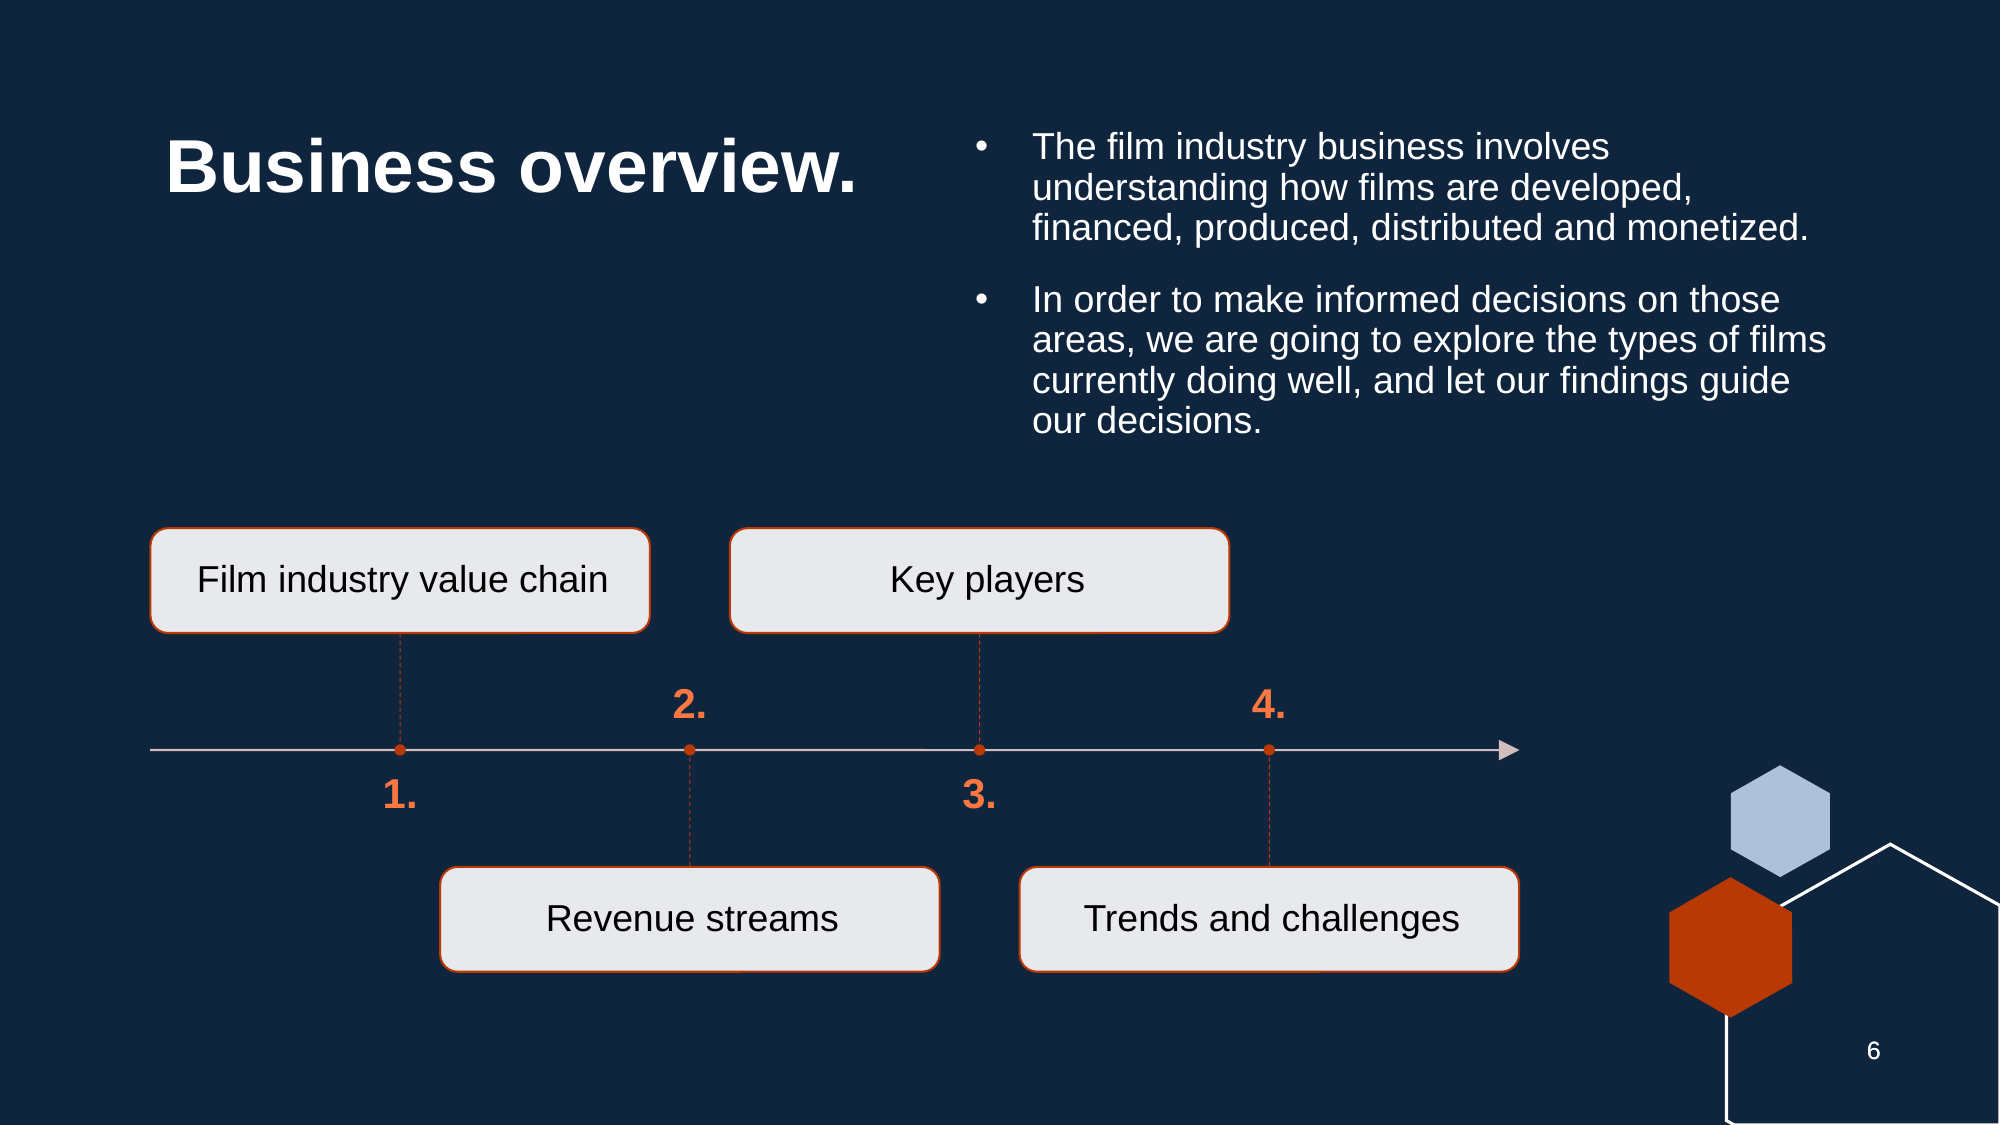

The film industry business involves understanding how films are developed, financed, produced, distributed and monetized.
In order to make informed decisions on those areas, we are going to explore the types of films currently doing well, and let our findings guide our decisions.
# Business overview.
1.
Film industry value chain
2.
Revenue streams
3.
 Key players
4.
Trends and challenges
6
6